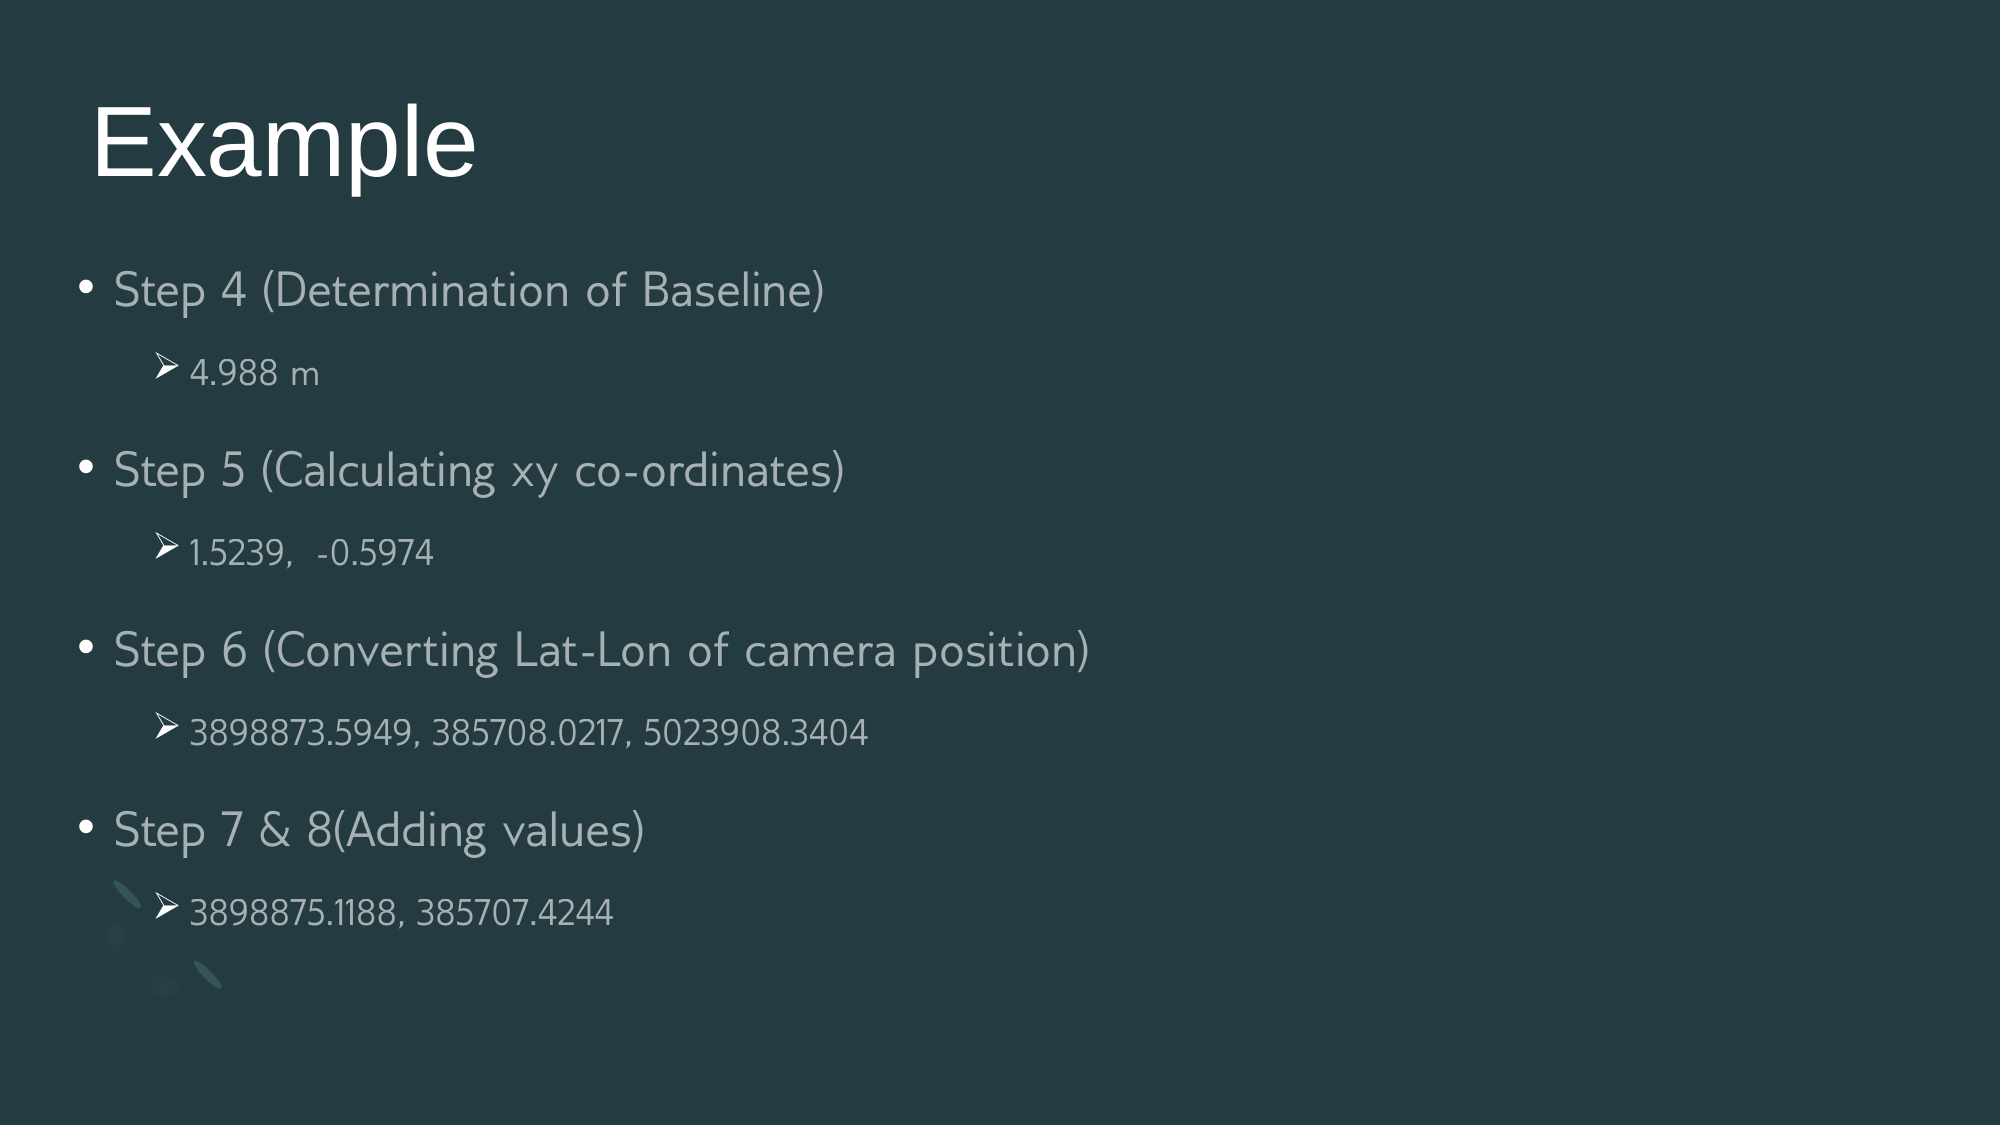

# Example
Step 4 (Determination of Baseline)
4.988 m
Step 5 (Calculating xy co-ordinates)
1.5239,  -0.5974
Step 6 (Converting Lat-Lon of camera position)
3898873.5949, 385708.0217, 5023908.3404
Step 7 & 8(Adding values)
3898875.1188, 385707.4244